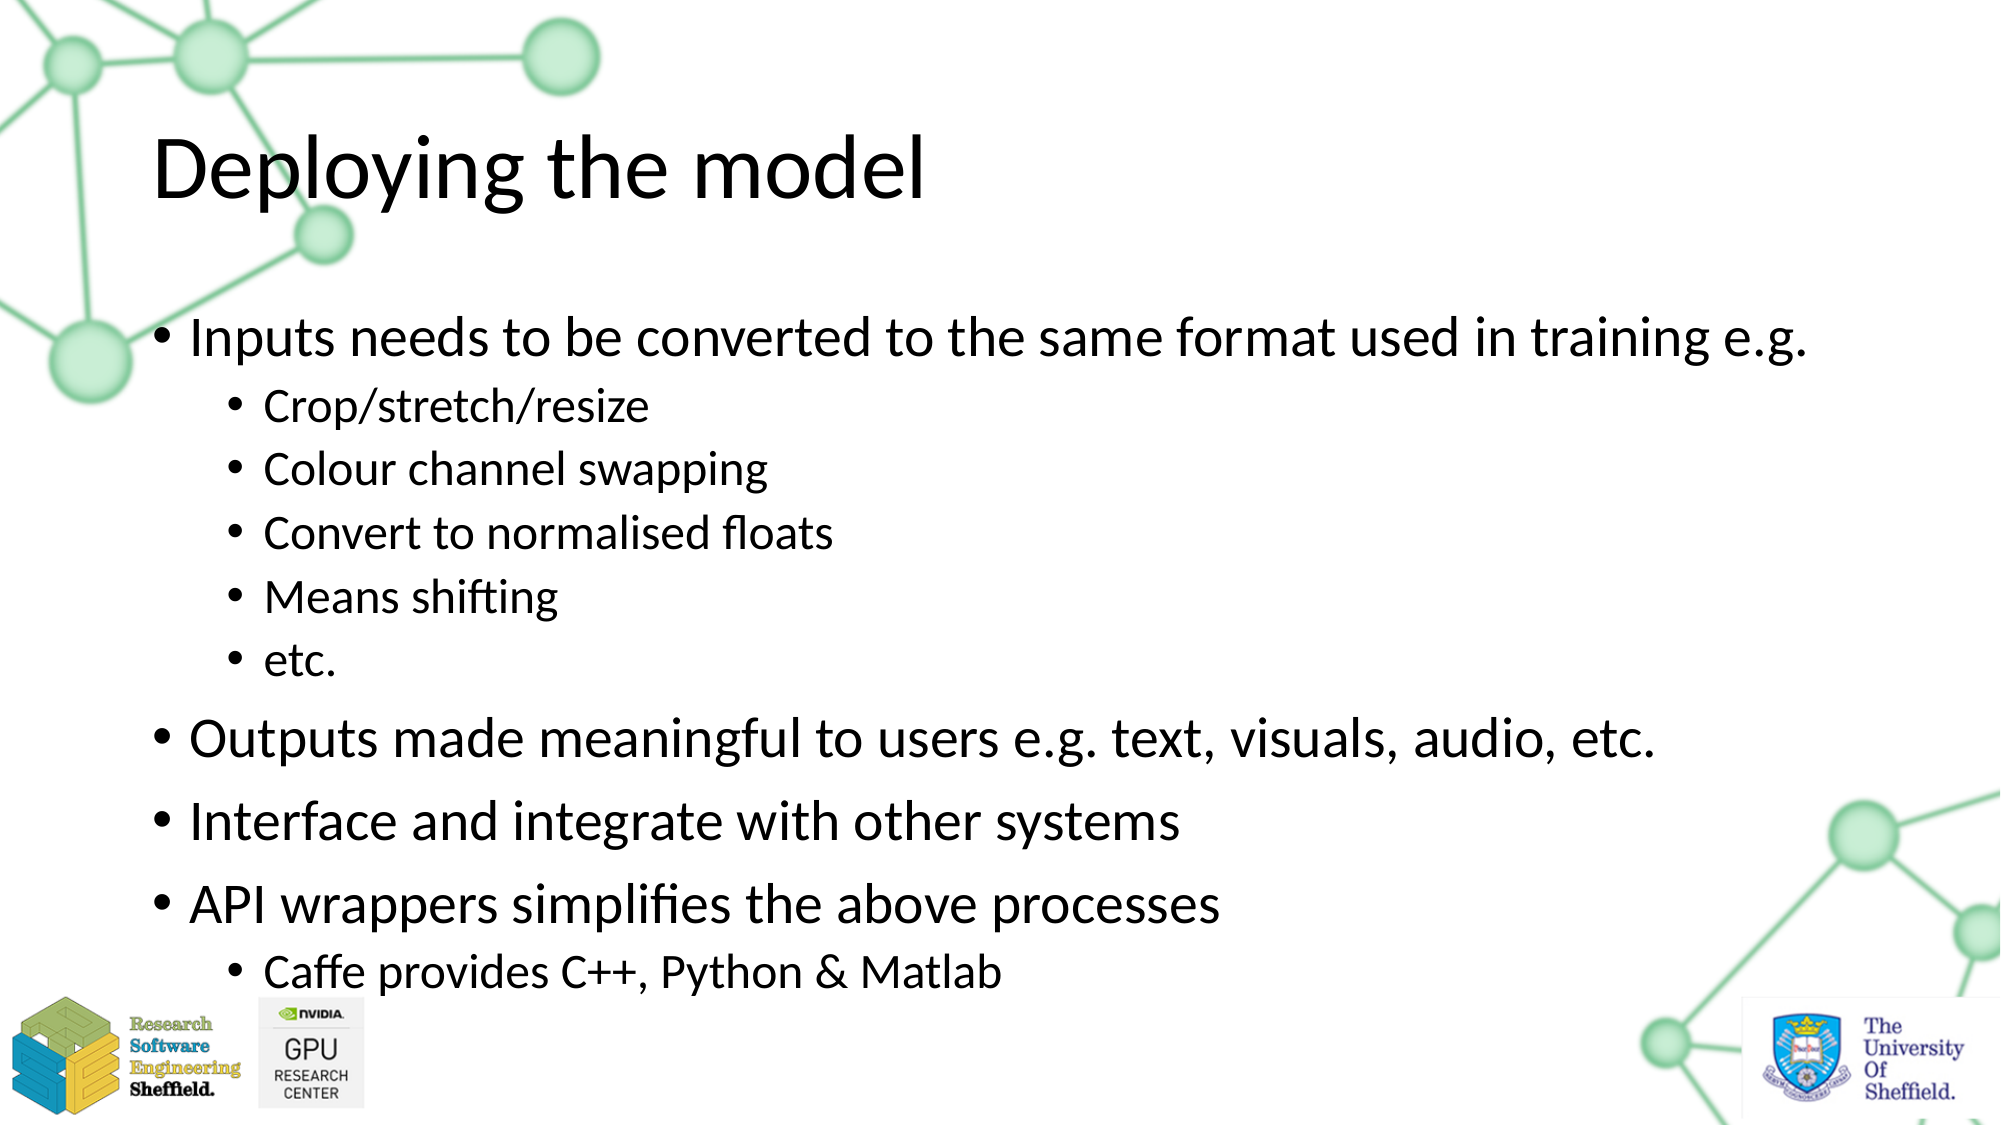

# Deploying the model
Inputs needs to be converted to the same format used in training e.g.
Crop/stretch/resize
Colour channel swapping
Convert to normalised floats
Means shifting
etc.
Outputs made meaningful to users e.g. text, visuals, audio, etc.
Interface and integrate with other systems
API wrappers simplifies the above processes
Caffe provides C++, Python & Matlab